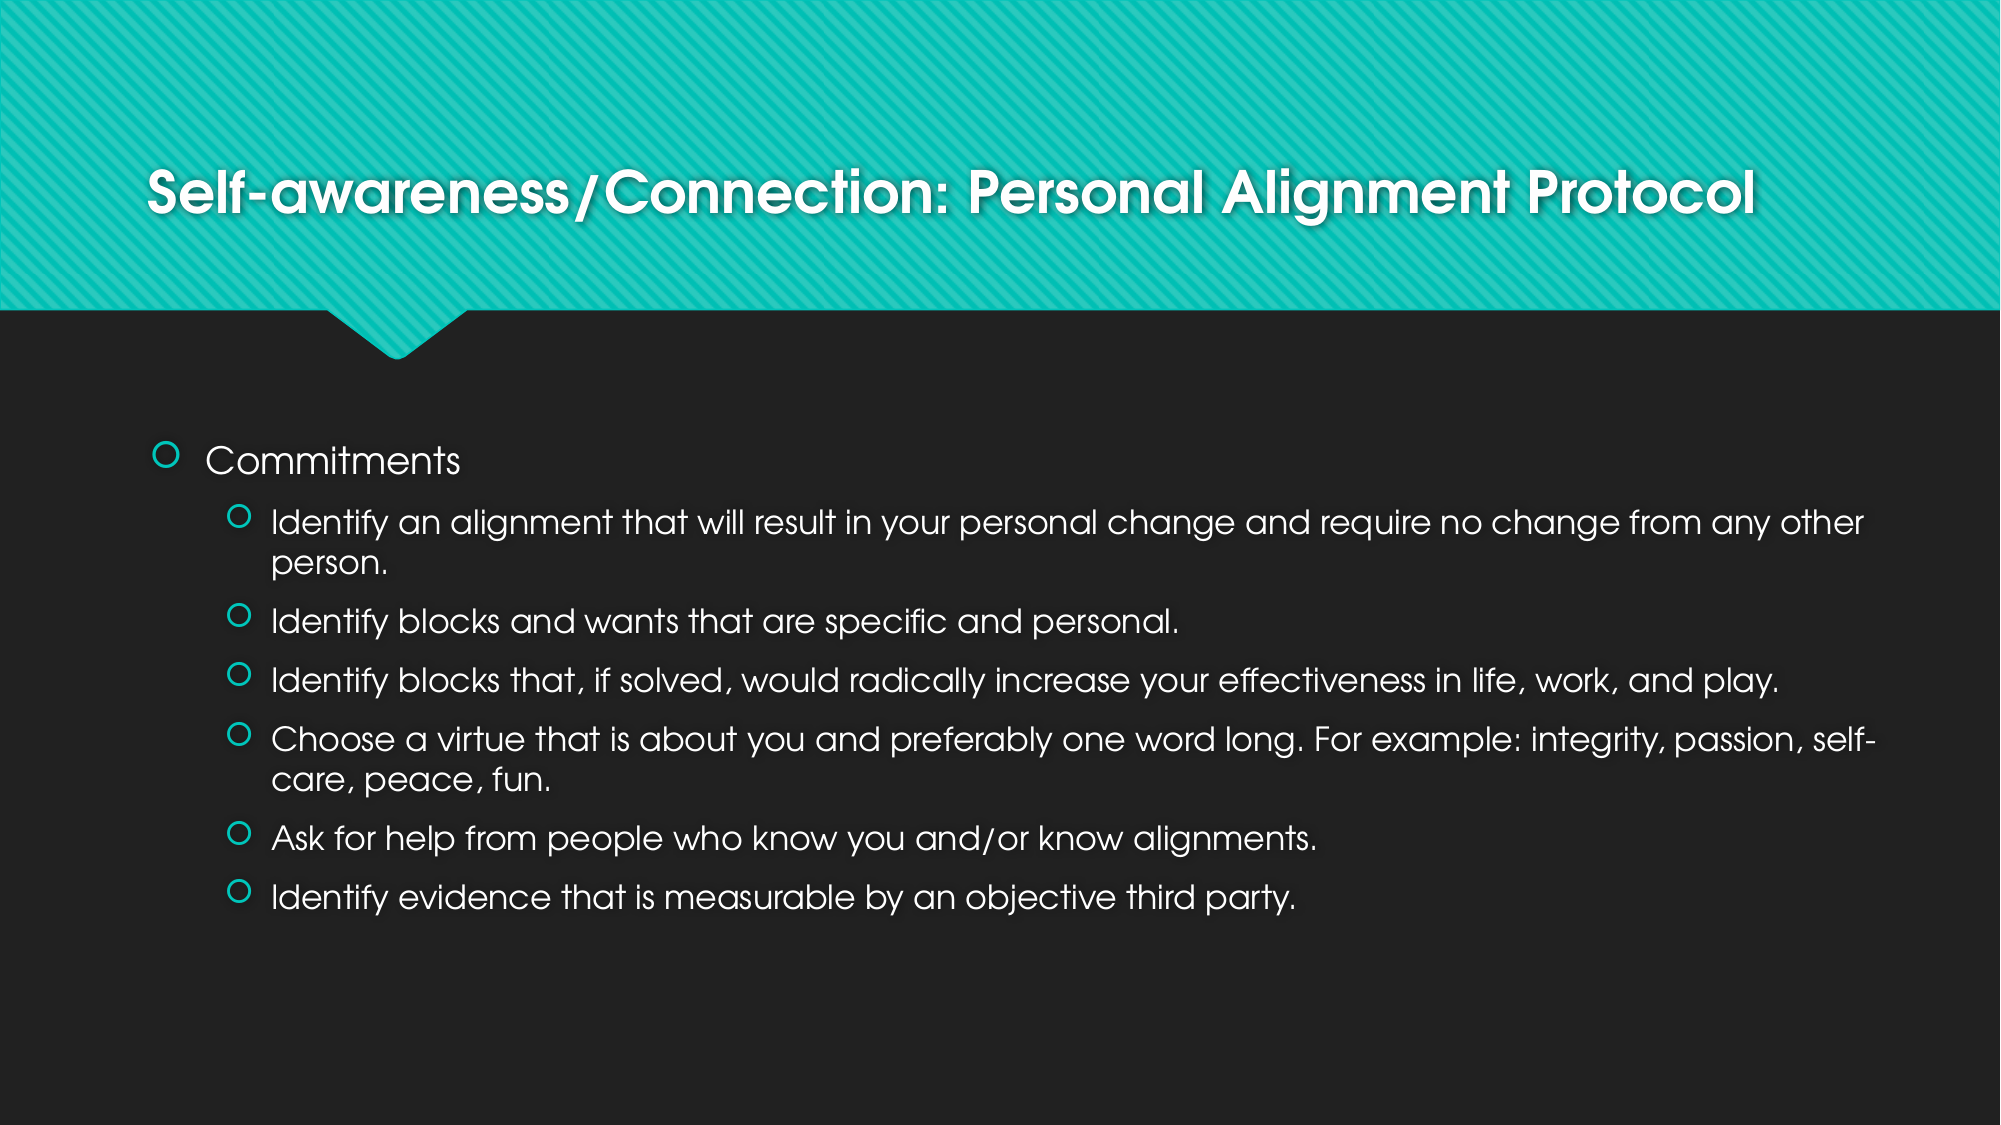

# Self-awareness/Connection: Personal Alignment Protocol
Commitments
Identify an alignment that will result in your personal change and require no change from any other person.
Identify blocks and wants that are specific and personal.
Identify blocks that, if solved, would radically increase your effectiveness in life, work, and play.
Choose a virtue that is about you and preferably one word long. For example: integrity, passion, self-care, peace, fun.
Ask for help from people who know you and/or know alignments.
Identify evidence that is measurable by an objective third party.